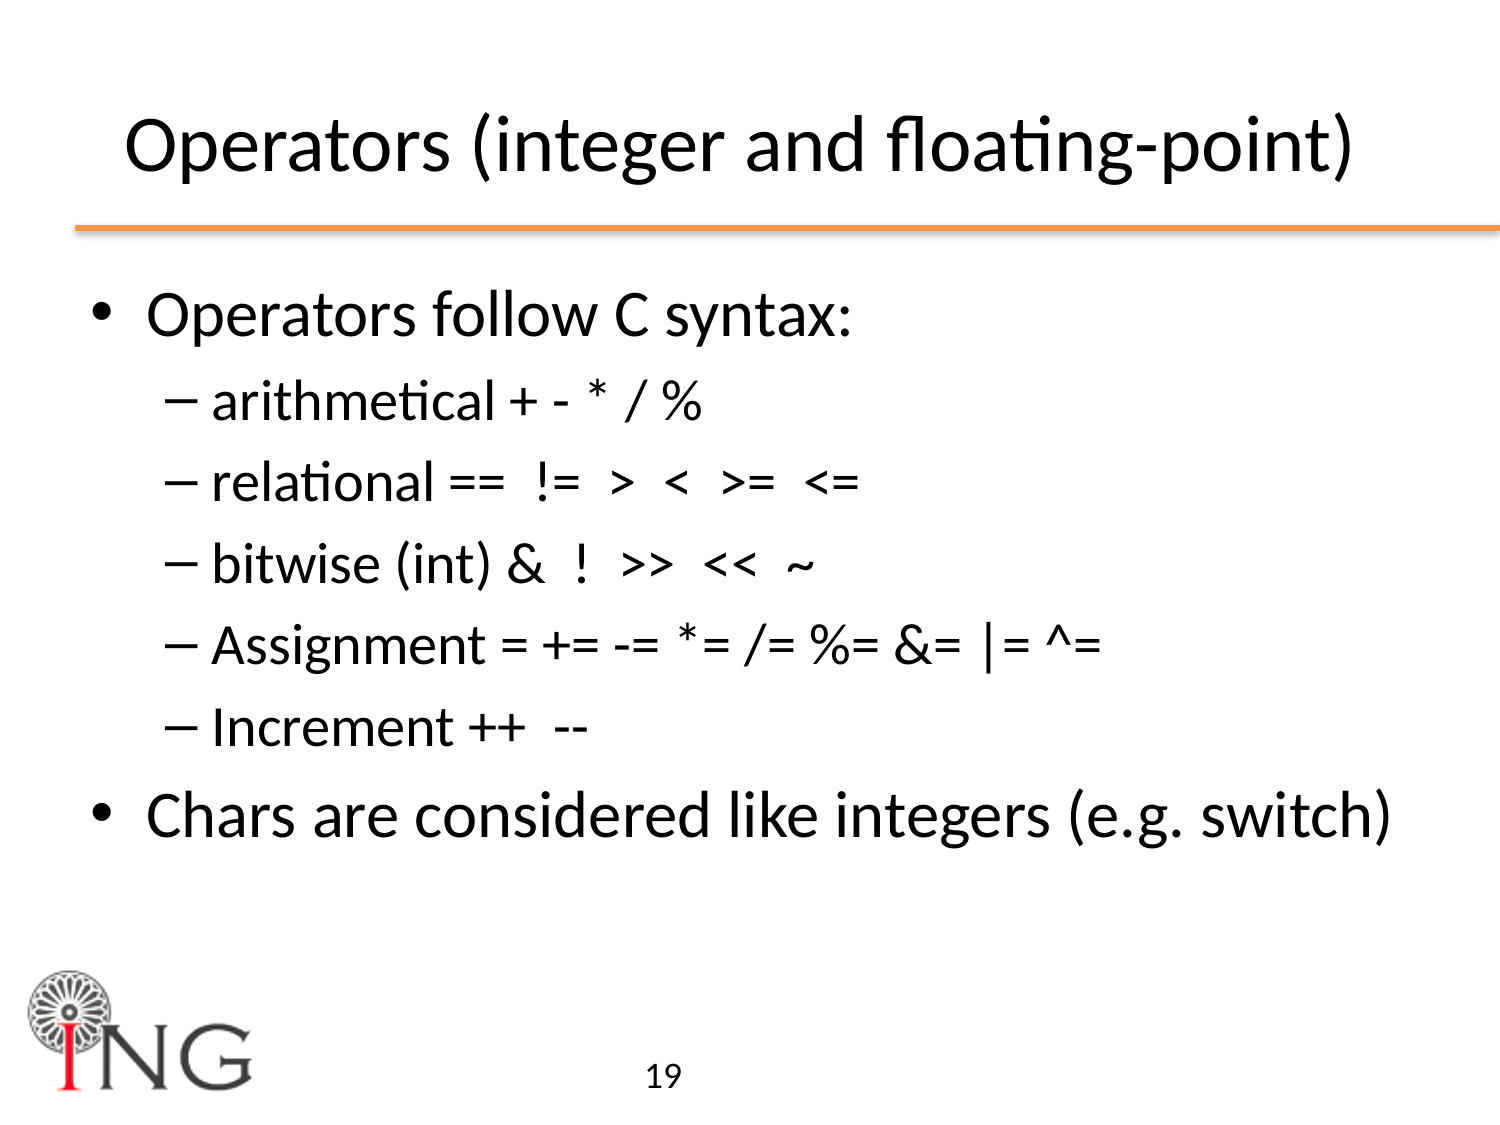

# Operators (integer and floating-point)
Operators follow C syntax:
arithmetical + - * / %
relational ==  !=  >  <  >=  <=
bitwise (int) &  !  >>  <<  ~
Assignment = += -= *= /= %= &= |= ^=
Increment ++  --
Chars are considered like integers (e.g. switch)

19